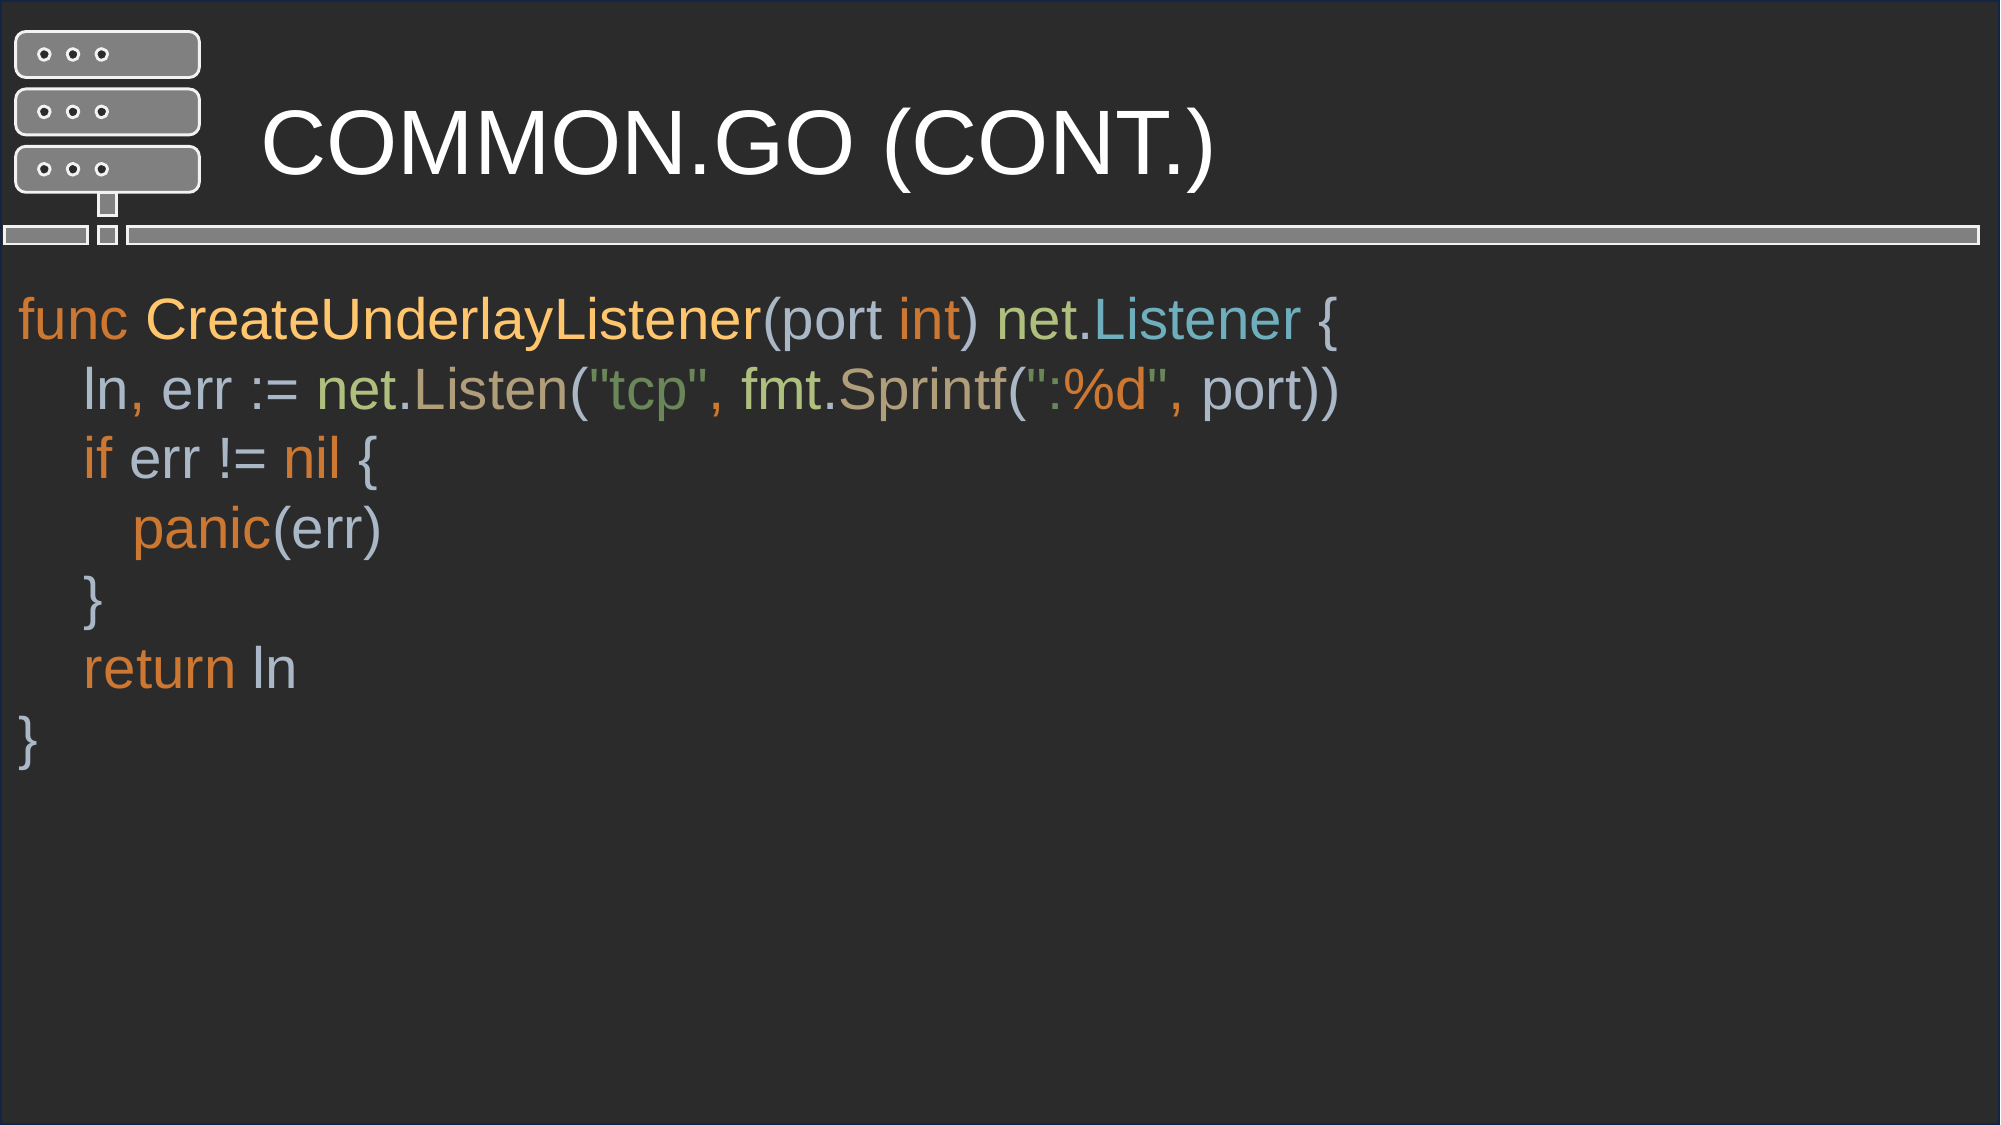

common.go (cont.)

func CreateUnderlayListener(port int) net.Listener {
    ln, err := net.Listen("tcp", fmt.Sprintf(":%d", port))
    if err != nil {
       panic(err)
    }
    return ln
}